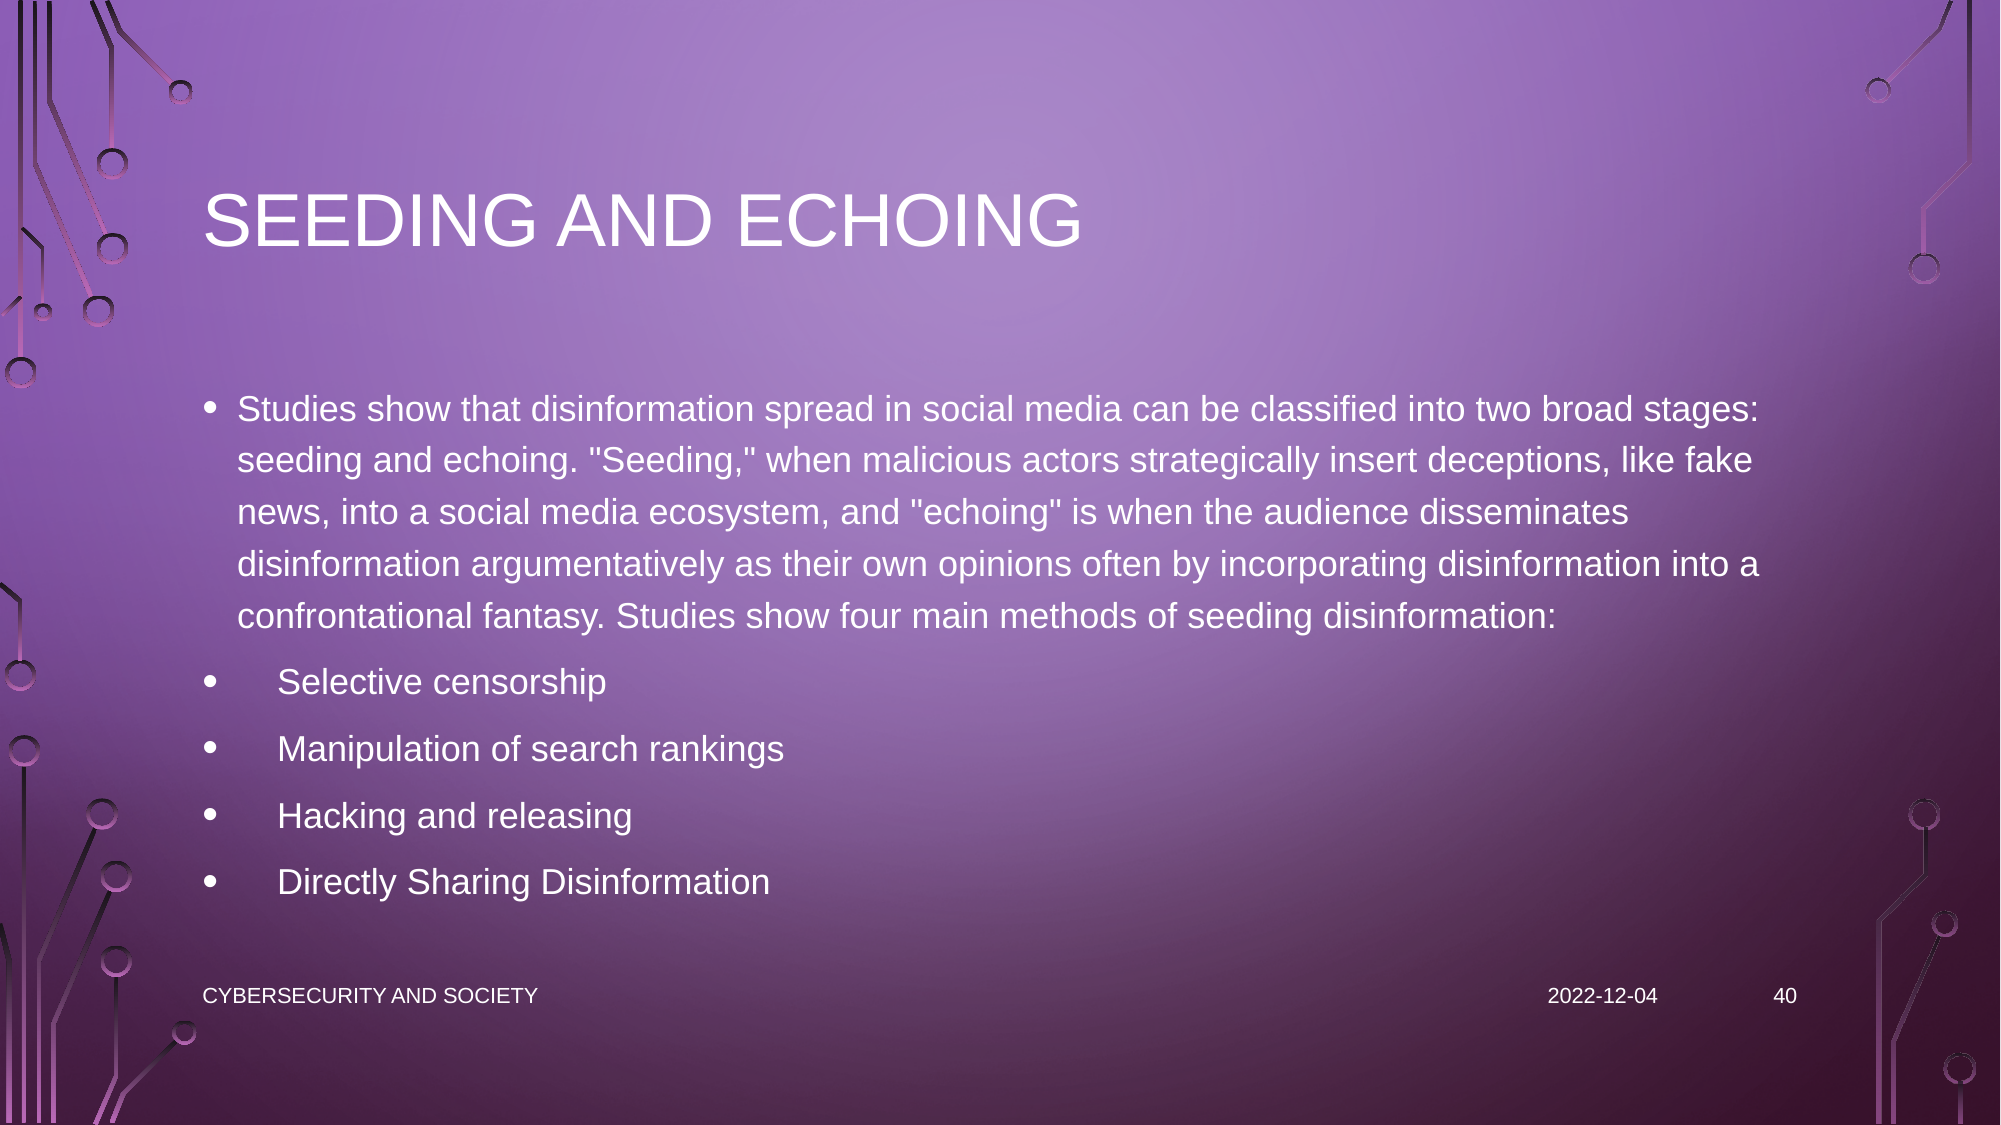

# Seeding and echoing
Studies show that disinformation spread in social media can be classified into two broad stages: seeding and echoing. "Seeding," when malicious actors strategically insert deceptions, like fake news, into a social media ecosystem, and "echoing" is when the audience disseminates disinformation argumentatively as their own opinions often by incorporating disinformation into a confrontational fantasy. Studies show four main methods of seeding disinformation:
    Selective censorship
    Manipulation of search rankings
    Hacking and releasing
    Directly Sharing Disinformation
40
Cybersecurity and Society
2022-12-04